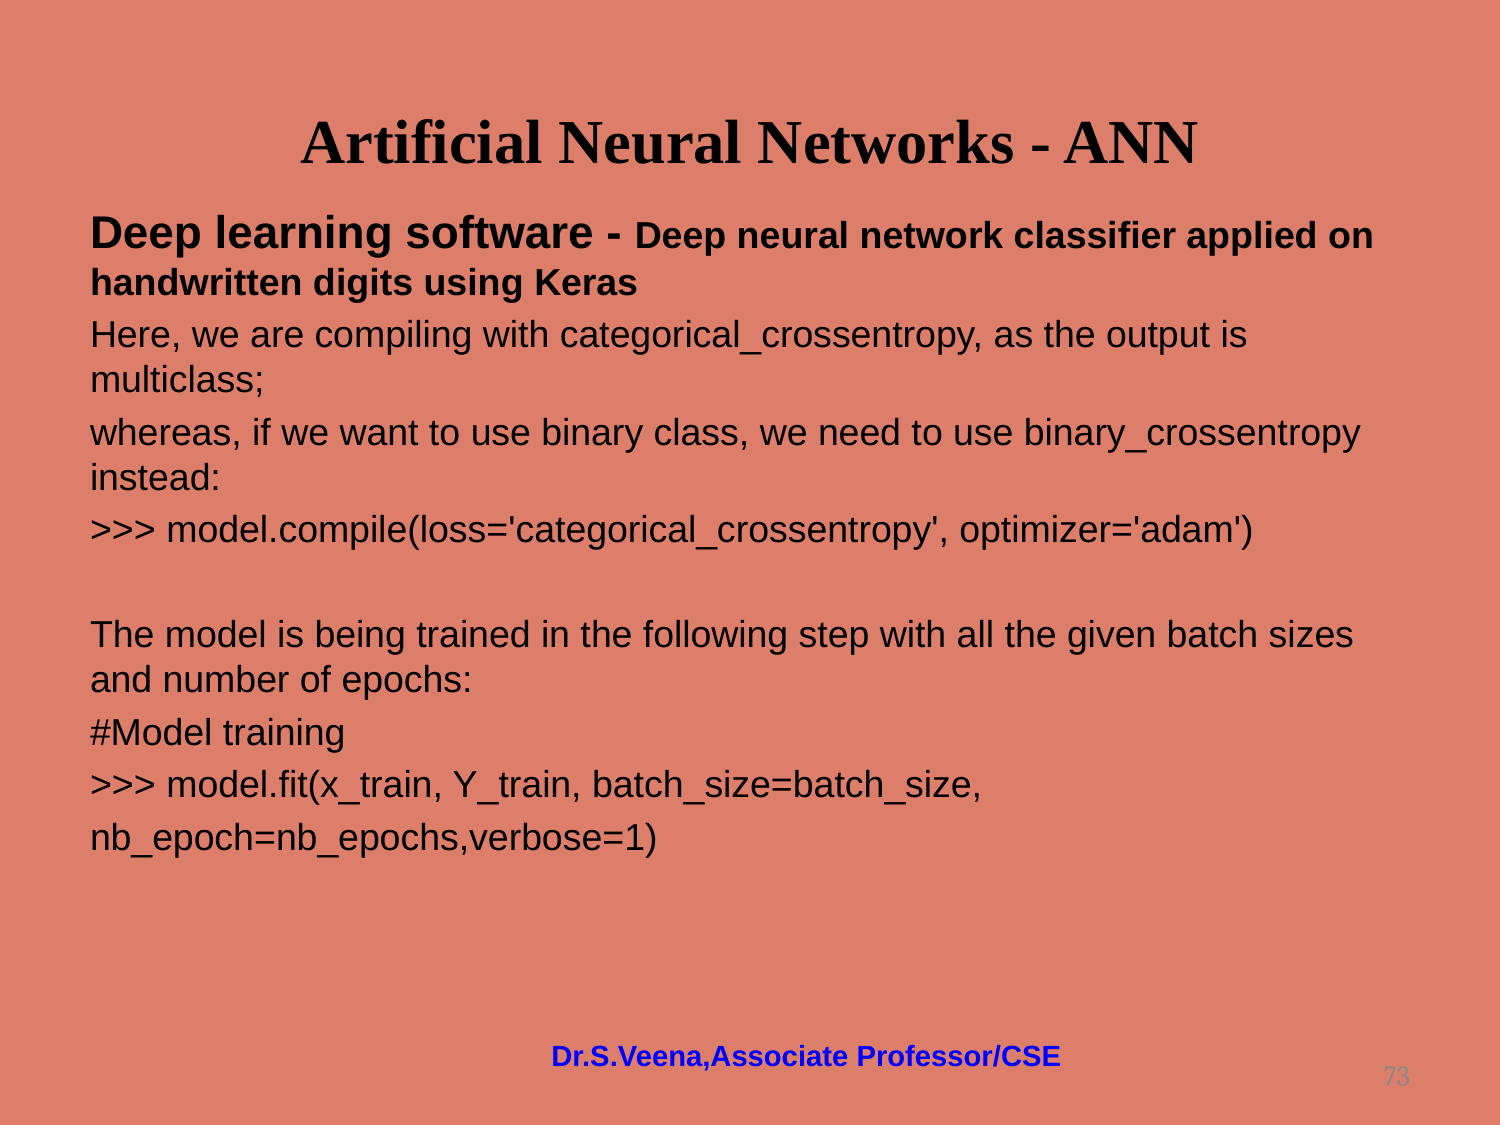

# Artificial Neural Networks - ANN
Deep learning software - Deep neural network classifier applied on handwritten digits using Keras
Here, we are compiling with categorical_crossentropy, as the output is multiclass;
whereas, if we want to use binary class, we need to use binary_crossentropy instead:
>>> model.compile(loss='categorical_crossentropy', optimizer='adam')

The model is being trained in the following step with all the given batch sizes and number of epochs:
#Model training
>>> model.fit(x_train, Y_train, batch_size=batch_size,
nb_epoch=nb_epochs,verbose=1)

Dr.S.Veena,Associate Professor/CSE

73